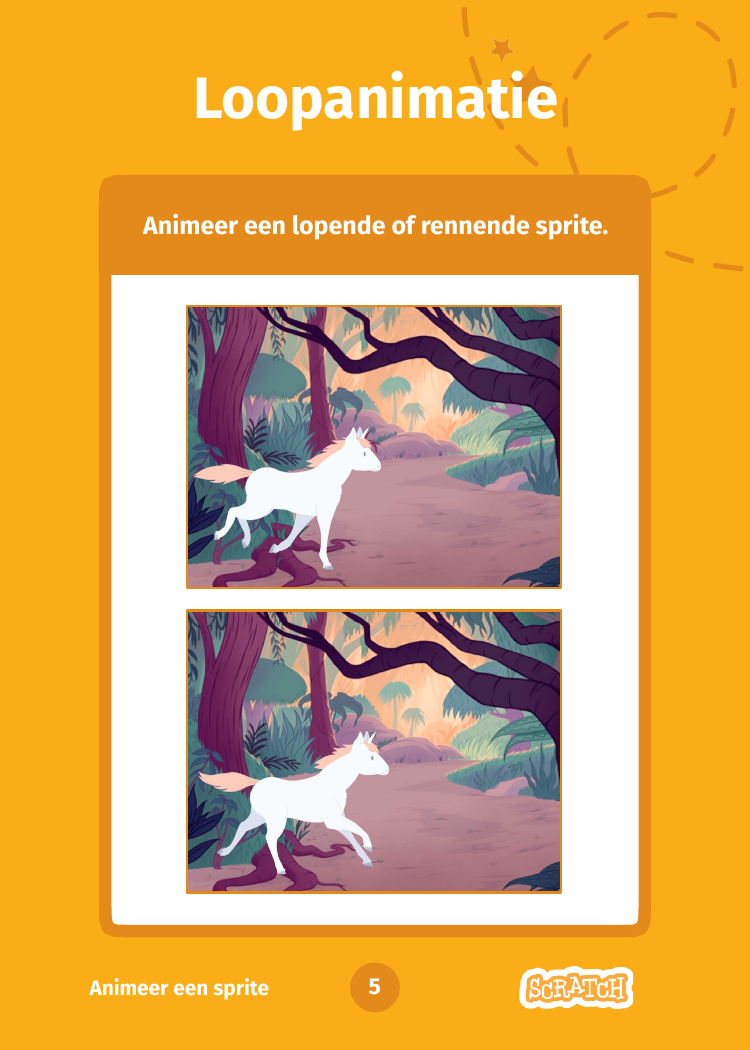

# Loopanimatie

Animeer een lopende of rennende sprite.

5
Animeer een sprite
DancDancee  PParty!arty!